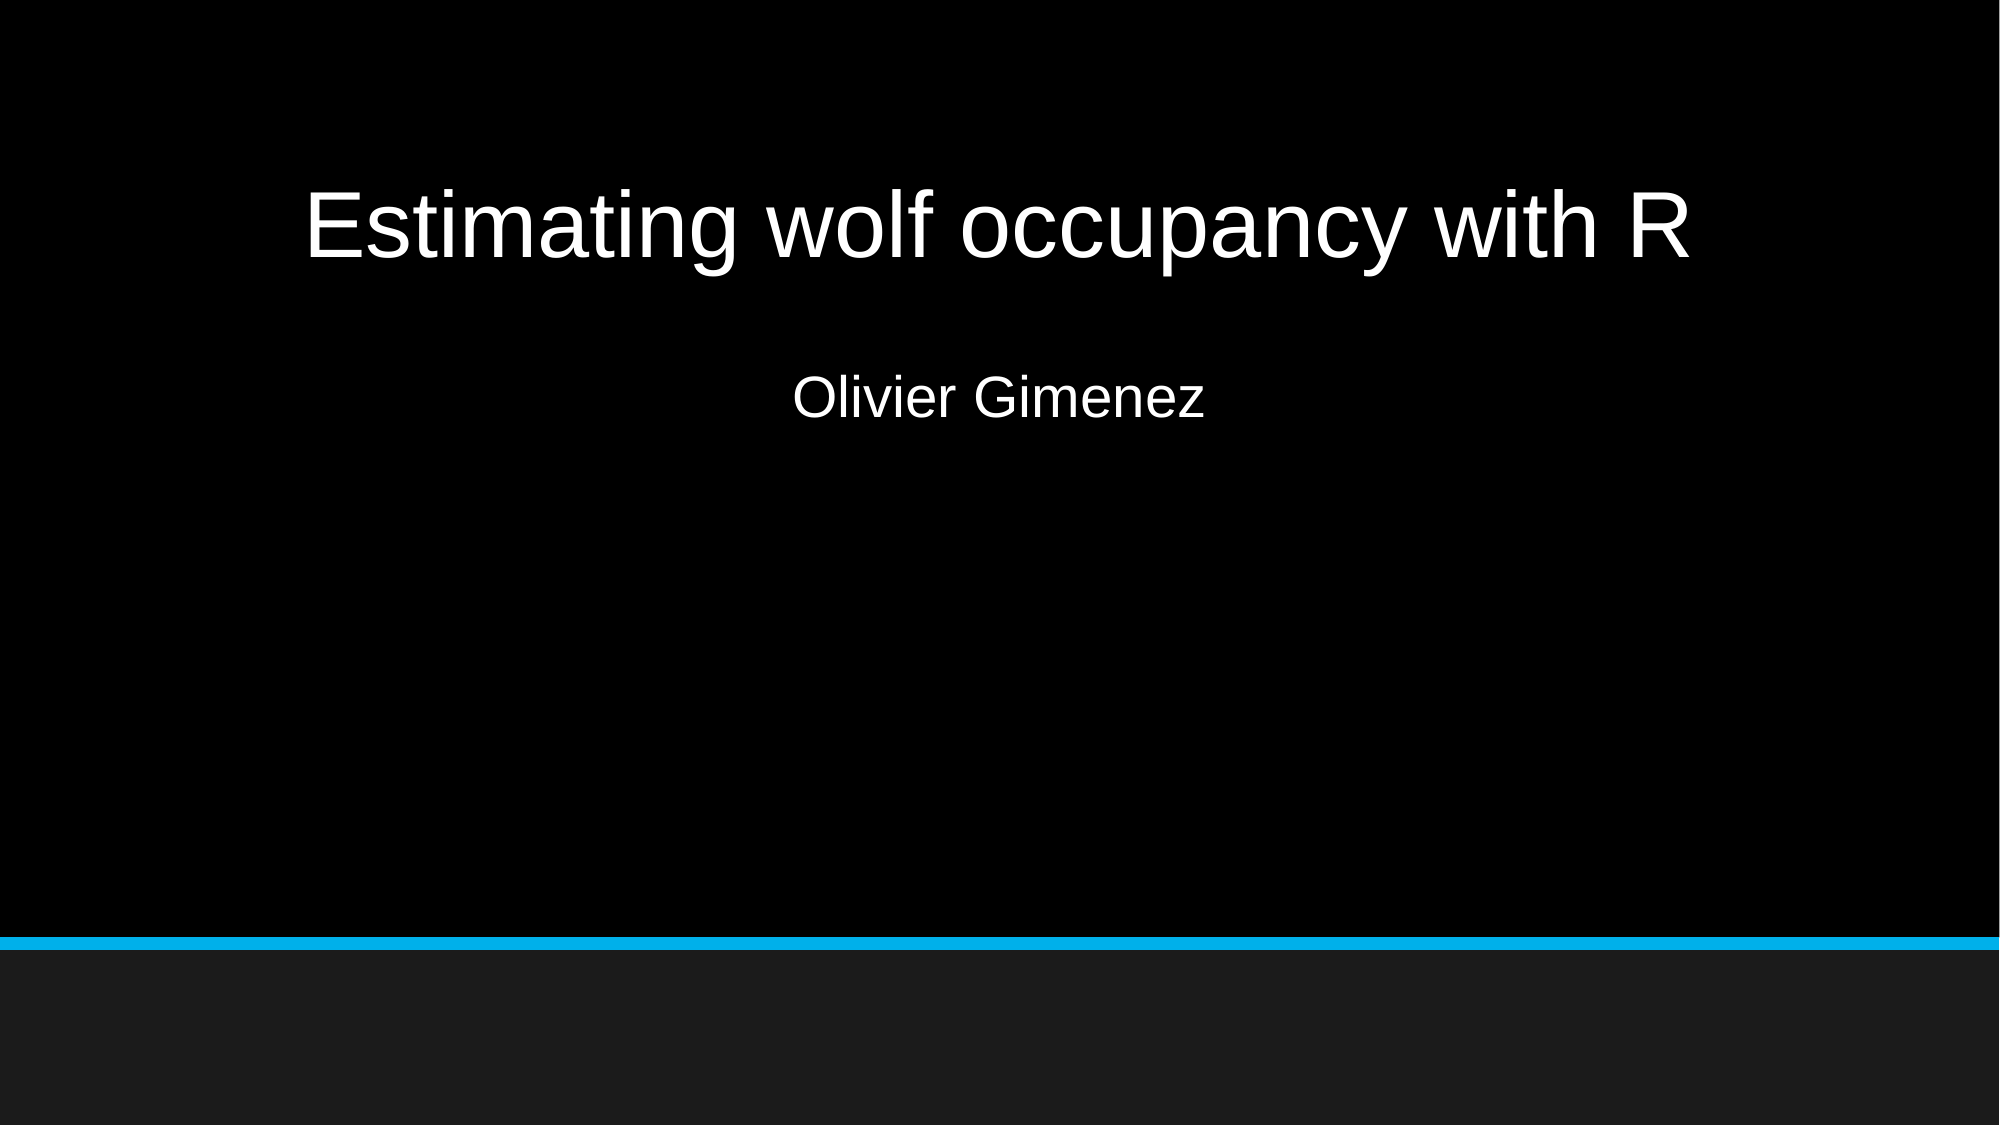

# Estimating wolf occupancy with R Olivier Gimenez